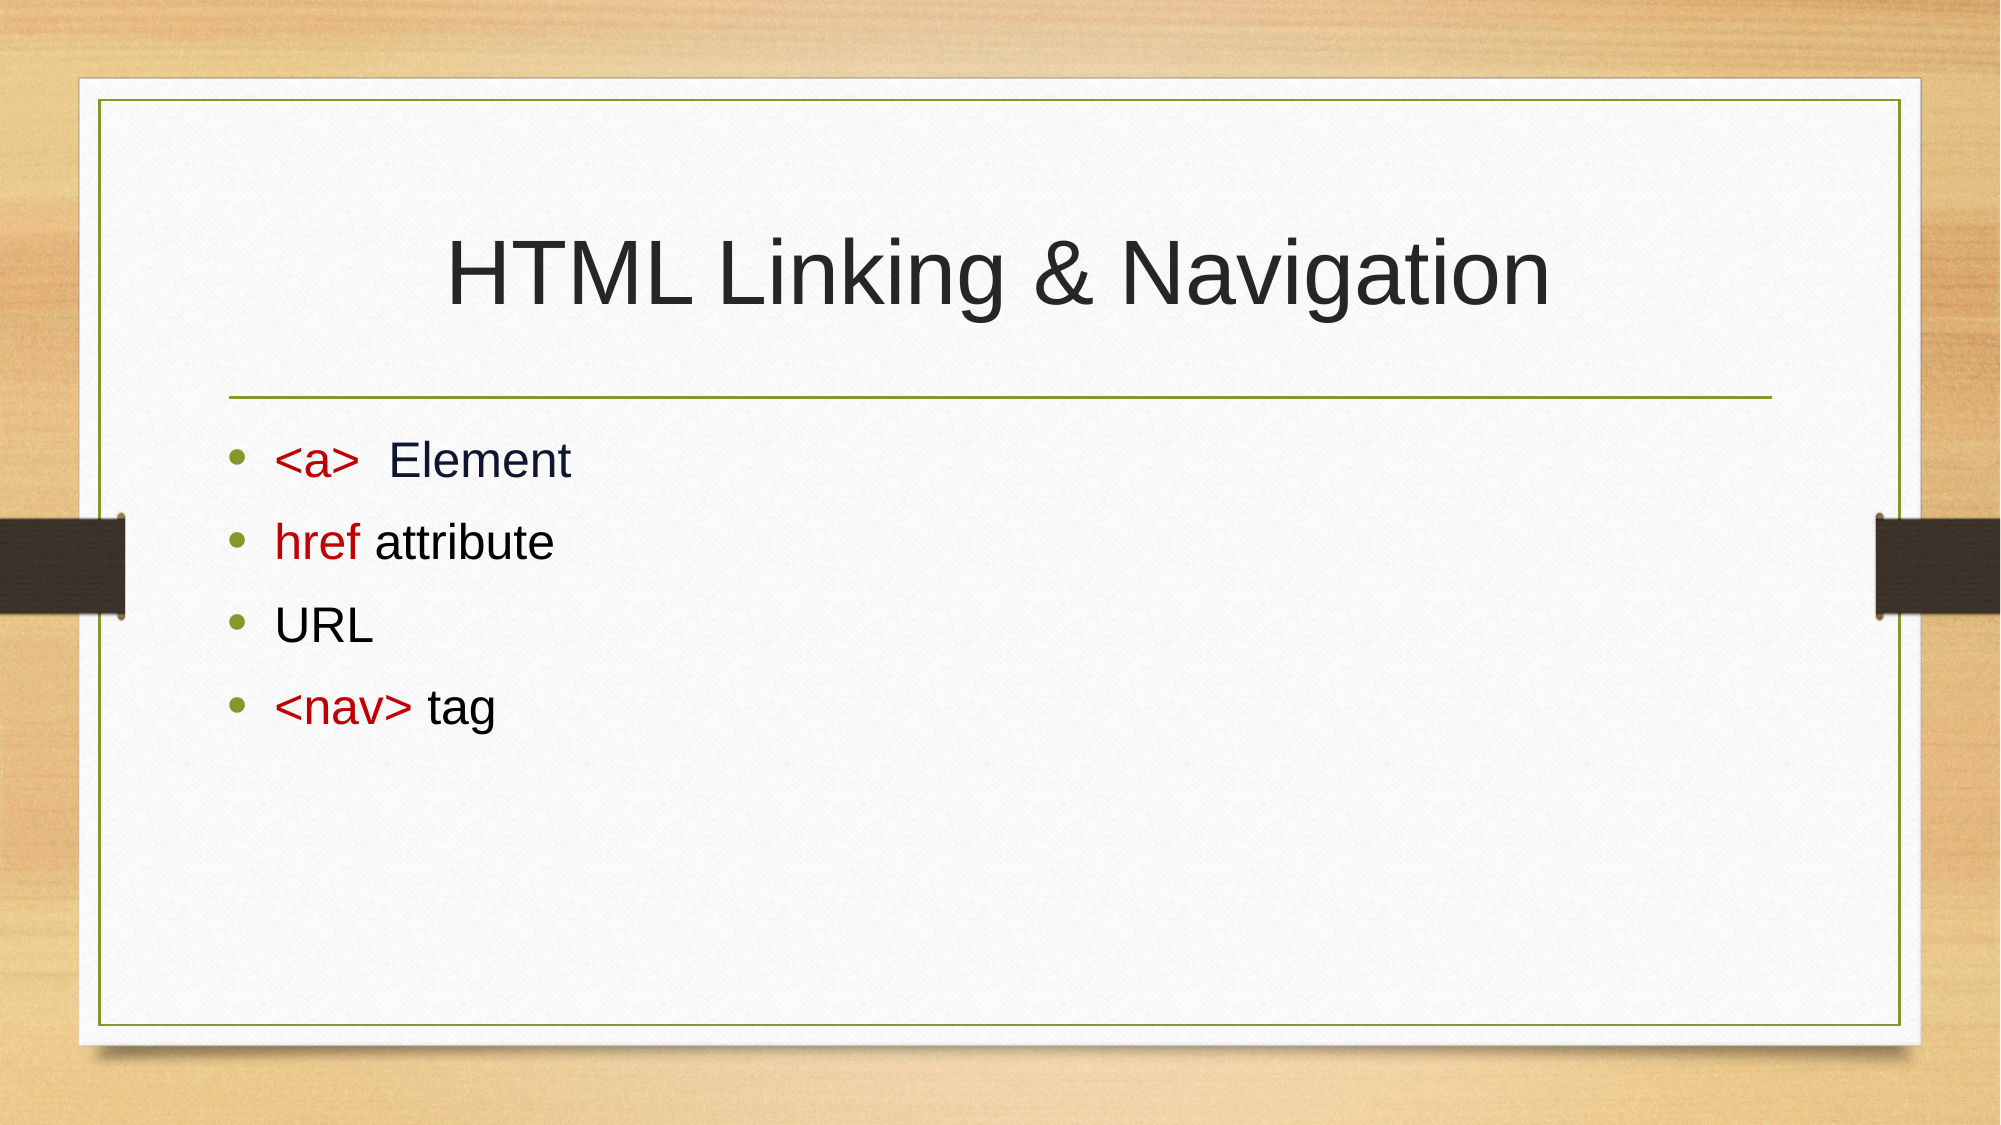

# HTML Linking & Navigation
<a>  Element
href attribute
URL
<nav> tag